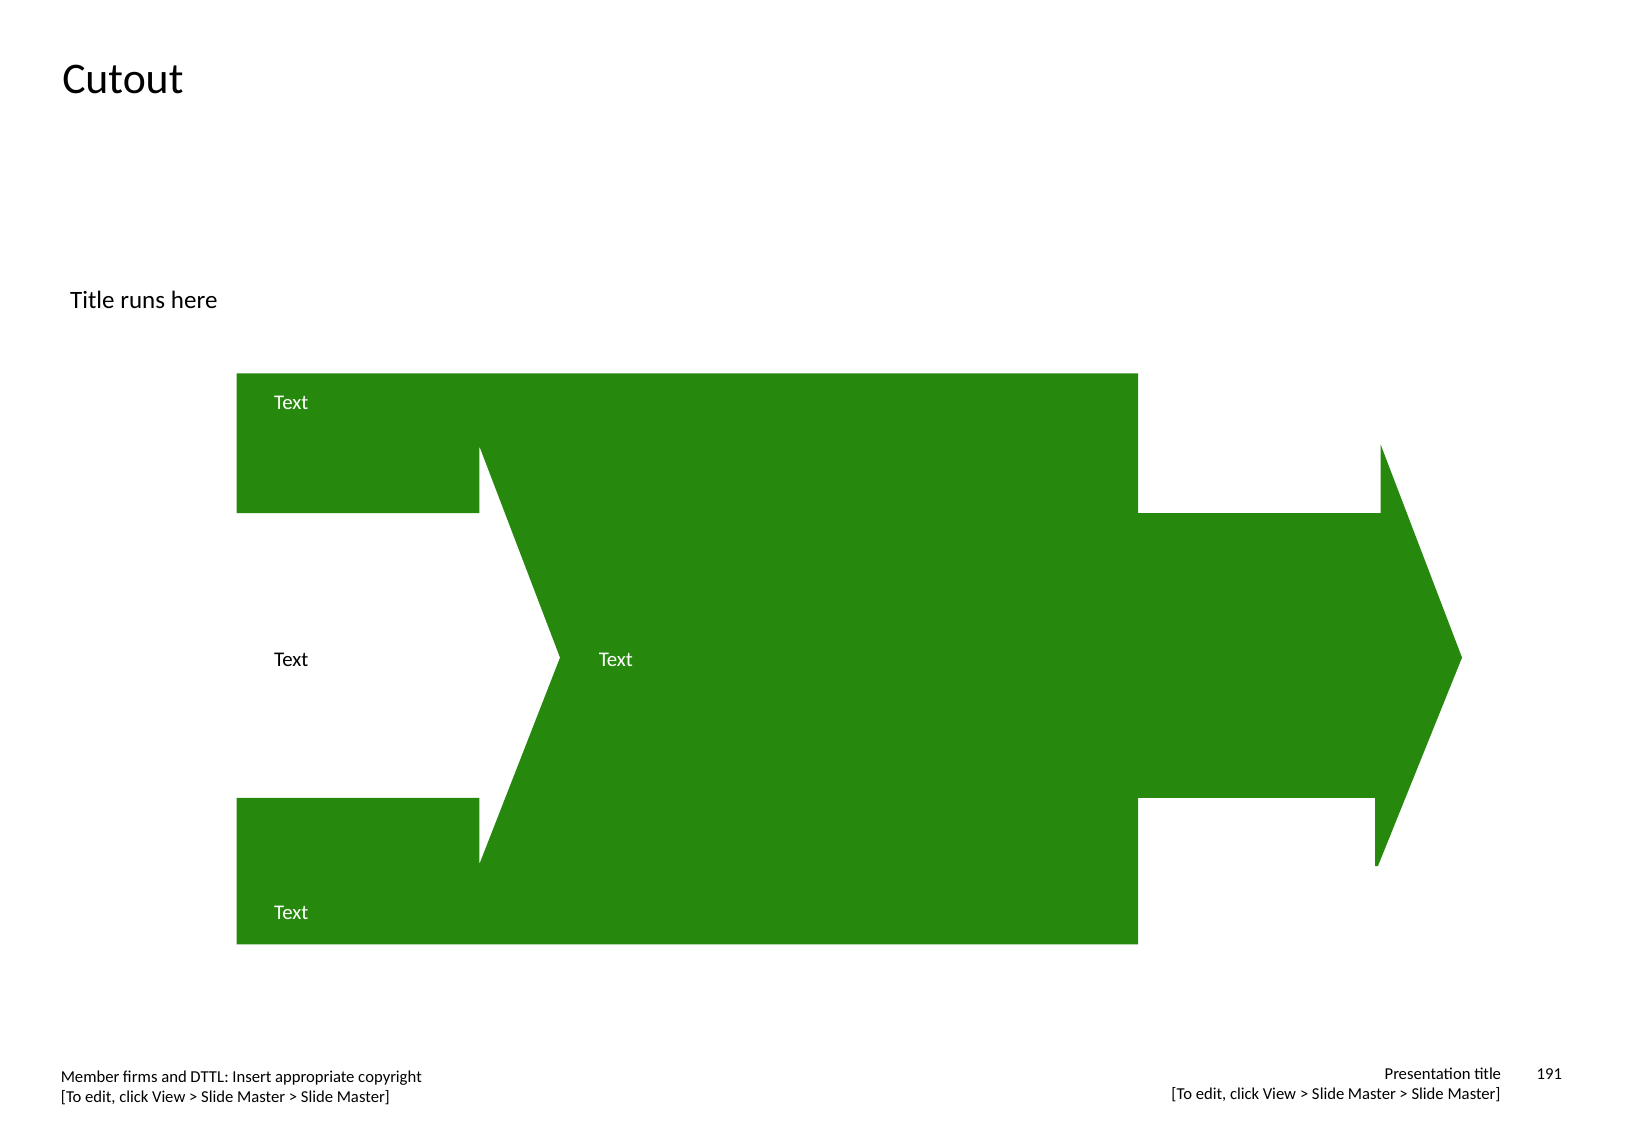

# Cutout

Title runs here

Text
Text
Text
Text